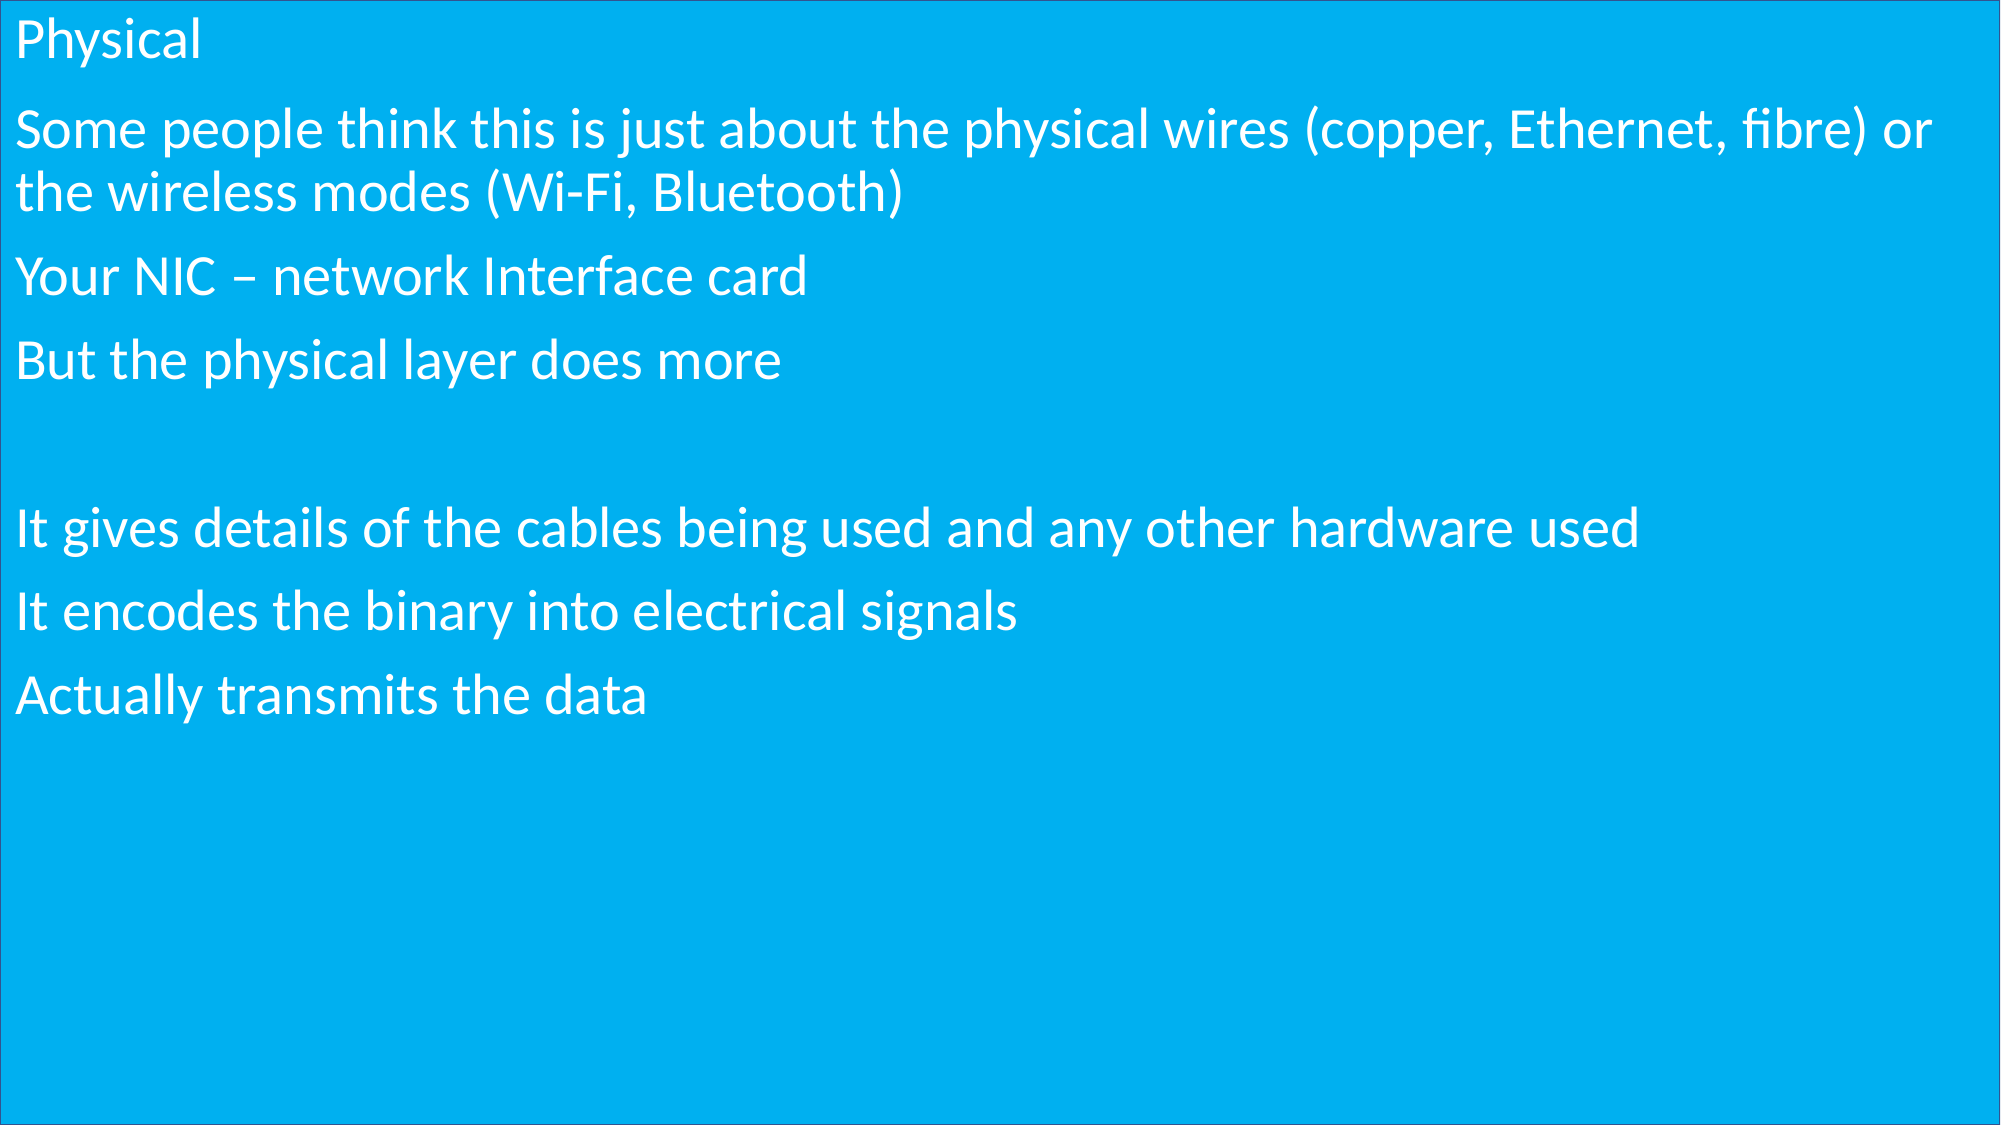

# Physical
Some people think this is just about the physical wires (copper, Ethernet, fibre) or the wireless modes (Wi-Fi, Bluetooth)
Your NIC – network Interface card
But the physical layer does more

It gives details of the cables being used and any other hardware used
It encodes the binary into electrical signals
Actually transmits the data